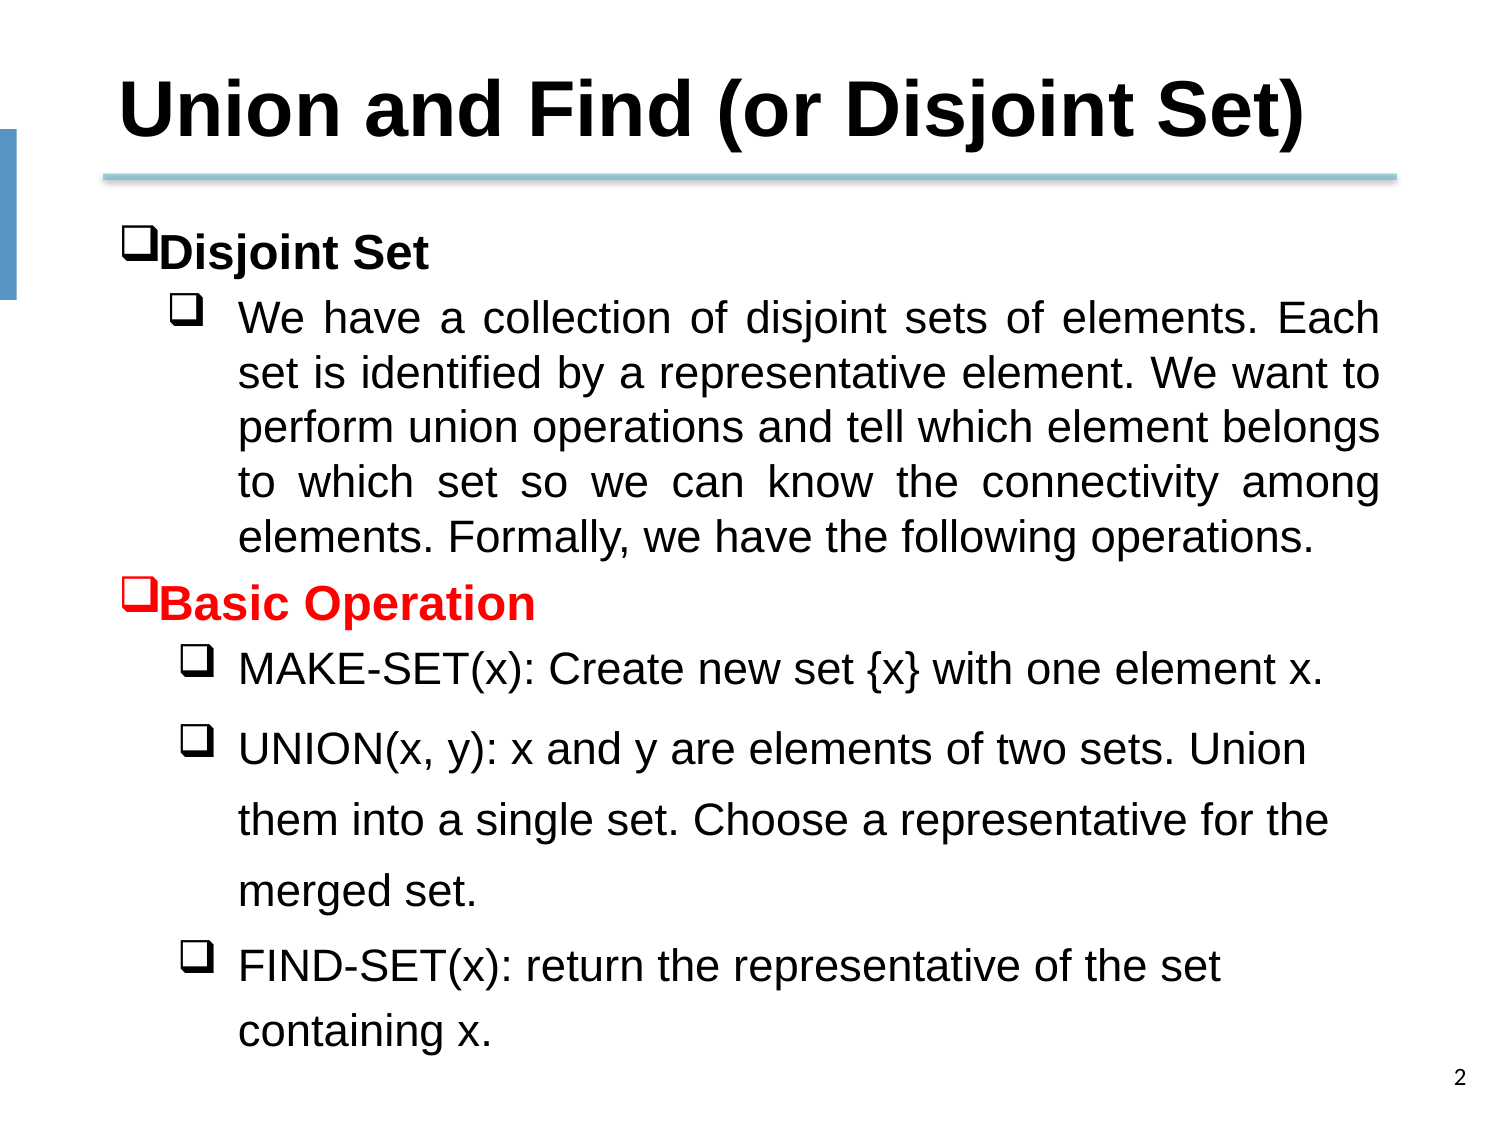

# Union and Find (or Disjoint Set)
Disjoint Set
We have a collection of disjoint sets of elements. Each set is identified by a representative element. We want to perform union operations and tell which element belongs to which set so we can know the connectivity among elements. Formally, we have the following operations.
Basic Operation
MAKE-SET(x): Create new set {x} with one element x.
UNION(x, y): x and y are elements of two sets. Union them into a single set. Choose a representative for the merged set.
FIND-SET(x): return the representative of the set containing x.
2